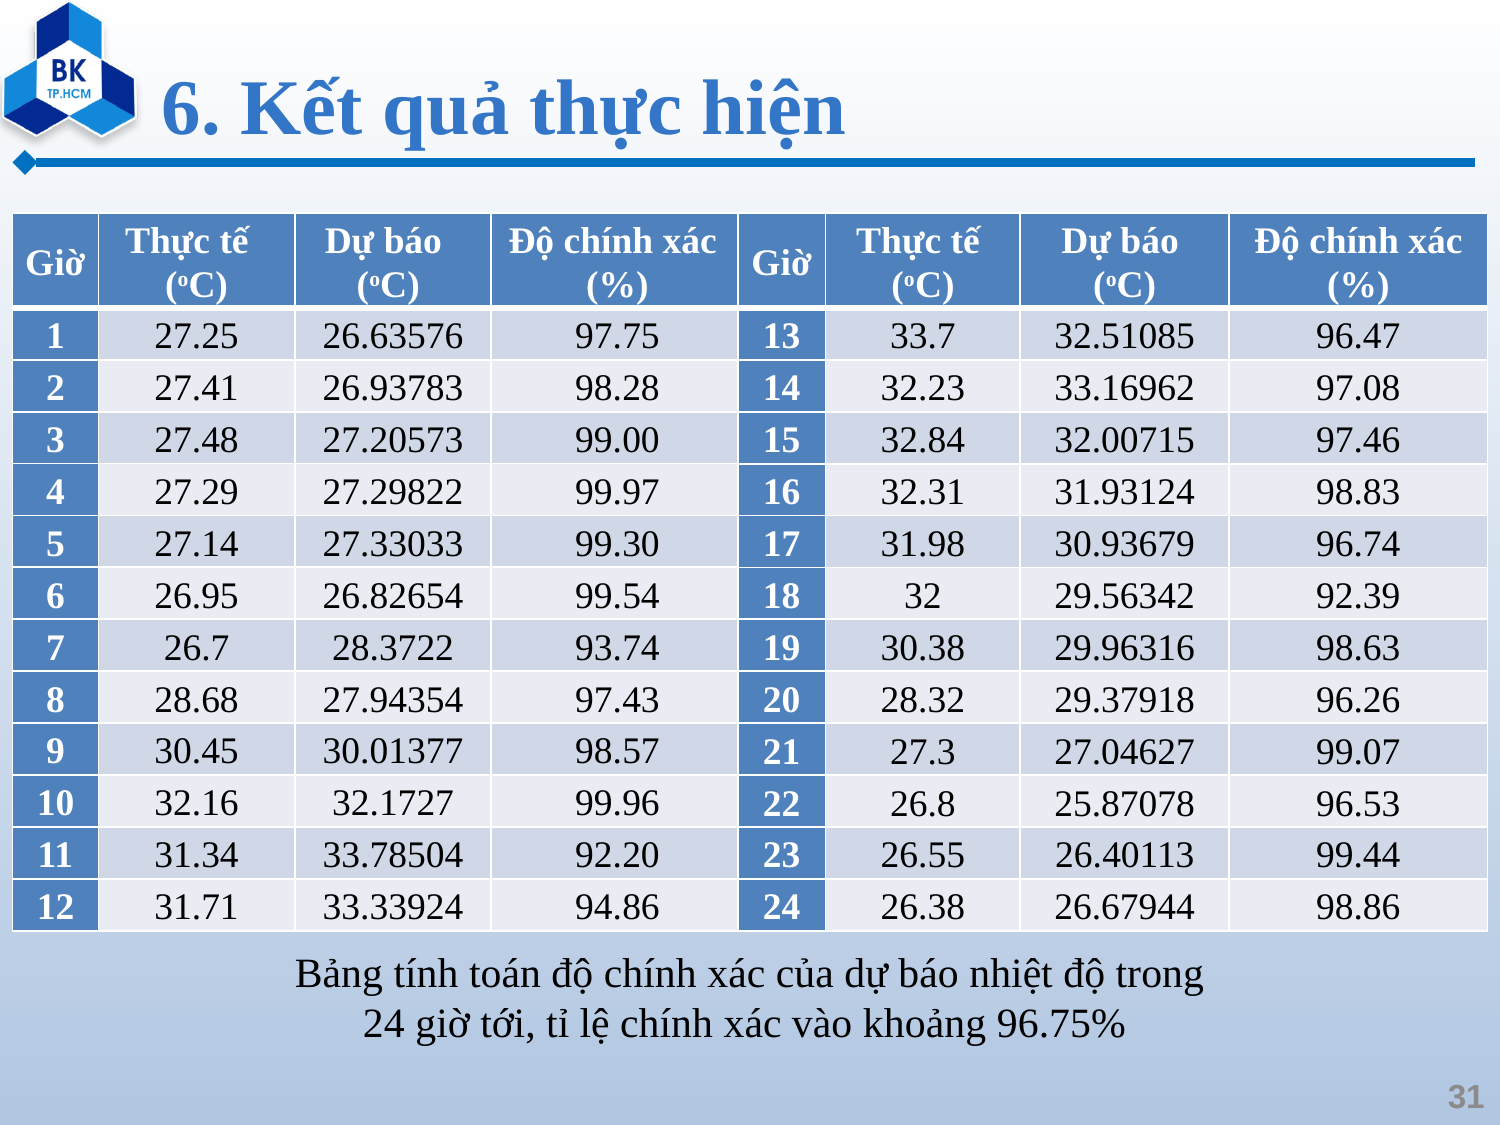

# 6. Kết quả thực hiện
| Giờ | Thực tế (oC) | Dự báo (oC) | Độ chính xác (%) |
| --- | --- | --- | --- |
| 1 | 27.25 | 26.63576 | 97.75 |
| 2 | 27.41 | 26.93783 | 98.28 |
| 3 | 27.48 | 27.20573 | 99.00 |
| 4 | 27.29 | 27.29822 | 99.97 |
| 5 | 27.14 | 27.33033 | 99.30 |
| 6 | 26.95 | 26.82654 | 99.54 |
| 7 | 26.7 | 28.3722 | 93.74 |
| 8 | 28.68 | 27.94354 | 97.43 |
| 9 | 30.45 | 30.01377 | 98.57 |
| 10 | 32.16 | 32.1727 | 99.96 |
| 11 | 31.34 | 33.78504 | 92.20 |
| 12 | 31.71 | 33.33924 | 94.86 |
| Giờ | Thực tế (oC) | Dự báo (oC) | Độ chính xác (%) |
| --- | --- | --- | --- |
| 13 | 33.7 | 32.51085 | 96.47 |
| 14 | 32.23 | 33.16962 | 97.08 |
| 15 | 32.84 | 32.00715 | 97.46 |
| 16 | 32.31 | 31.93124 | 98.83 |
| 17 | 31.98 | 30.93679 | 96.74 |
| 18 | 32 | 29.56342 | 92.39 |
| 19 | 30.38 | 29.96316 | 98.63 |
| 20 | 28.32 | 29.37918 | 96.26 |
| 21 | 27.3 | 27.04627 | 99.07 |
| 22 | 26.8 | 25.87078 | 96.53 |
| 23 | 26.55 | 26.40113 | 99.44 |
| 24 | 26.38 | 26.67944 | 98.86 |
Bảng tính toán độ chính xác của dự báo nhiệt độ trong 24 giờ tới, tỉ lệ chính xác vào khoảng 96.75%
31